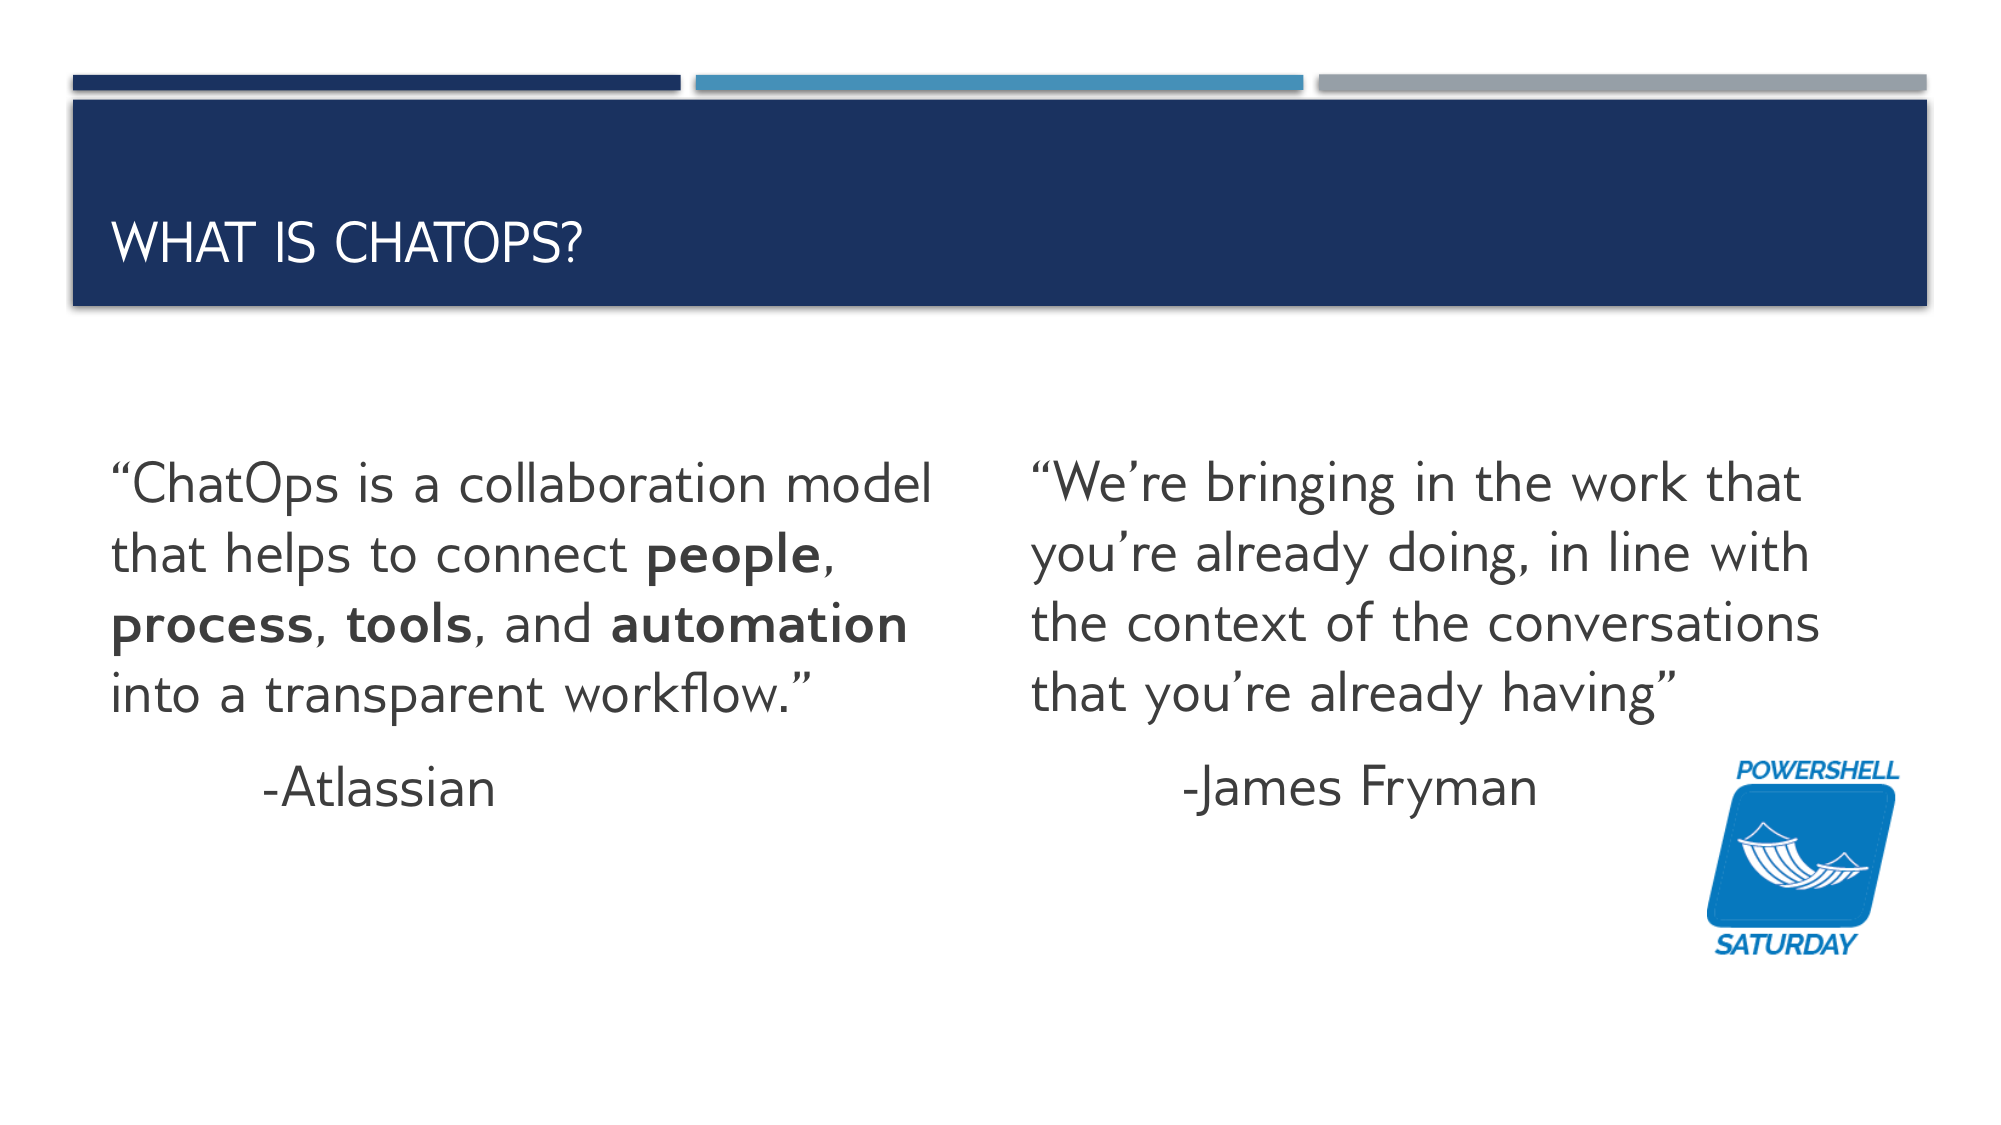

# What is Chatops?
“We’re bringing in the work that you’re already doing, in line with the context of the conversations that you’re already having”
	-James Fryman
“ChatOps is a collaboration model that helps to connect people, process, tools, and automation into a transparent workflow.”
	-Atlassian